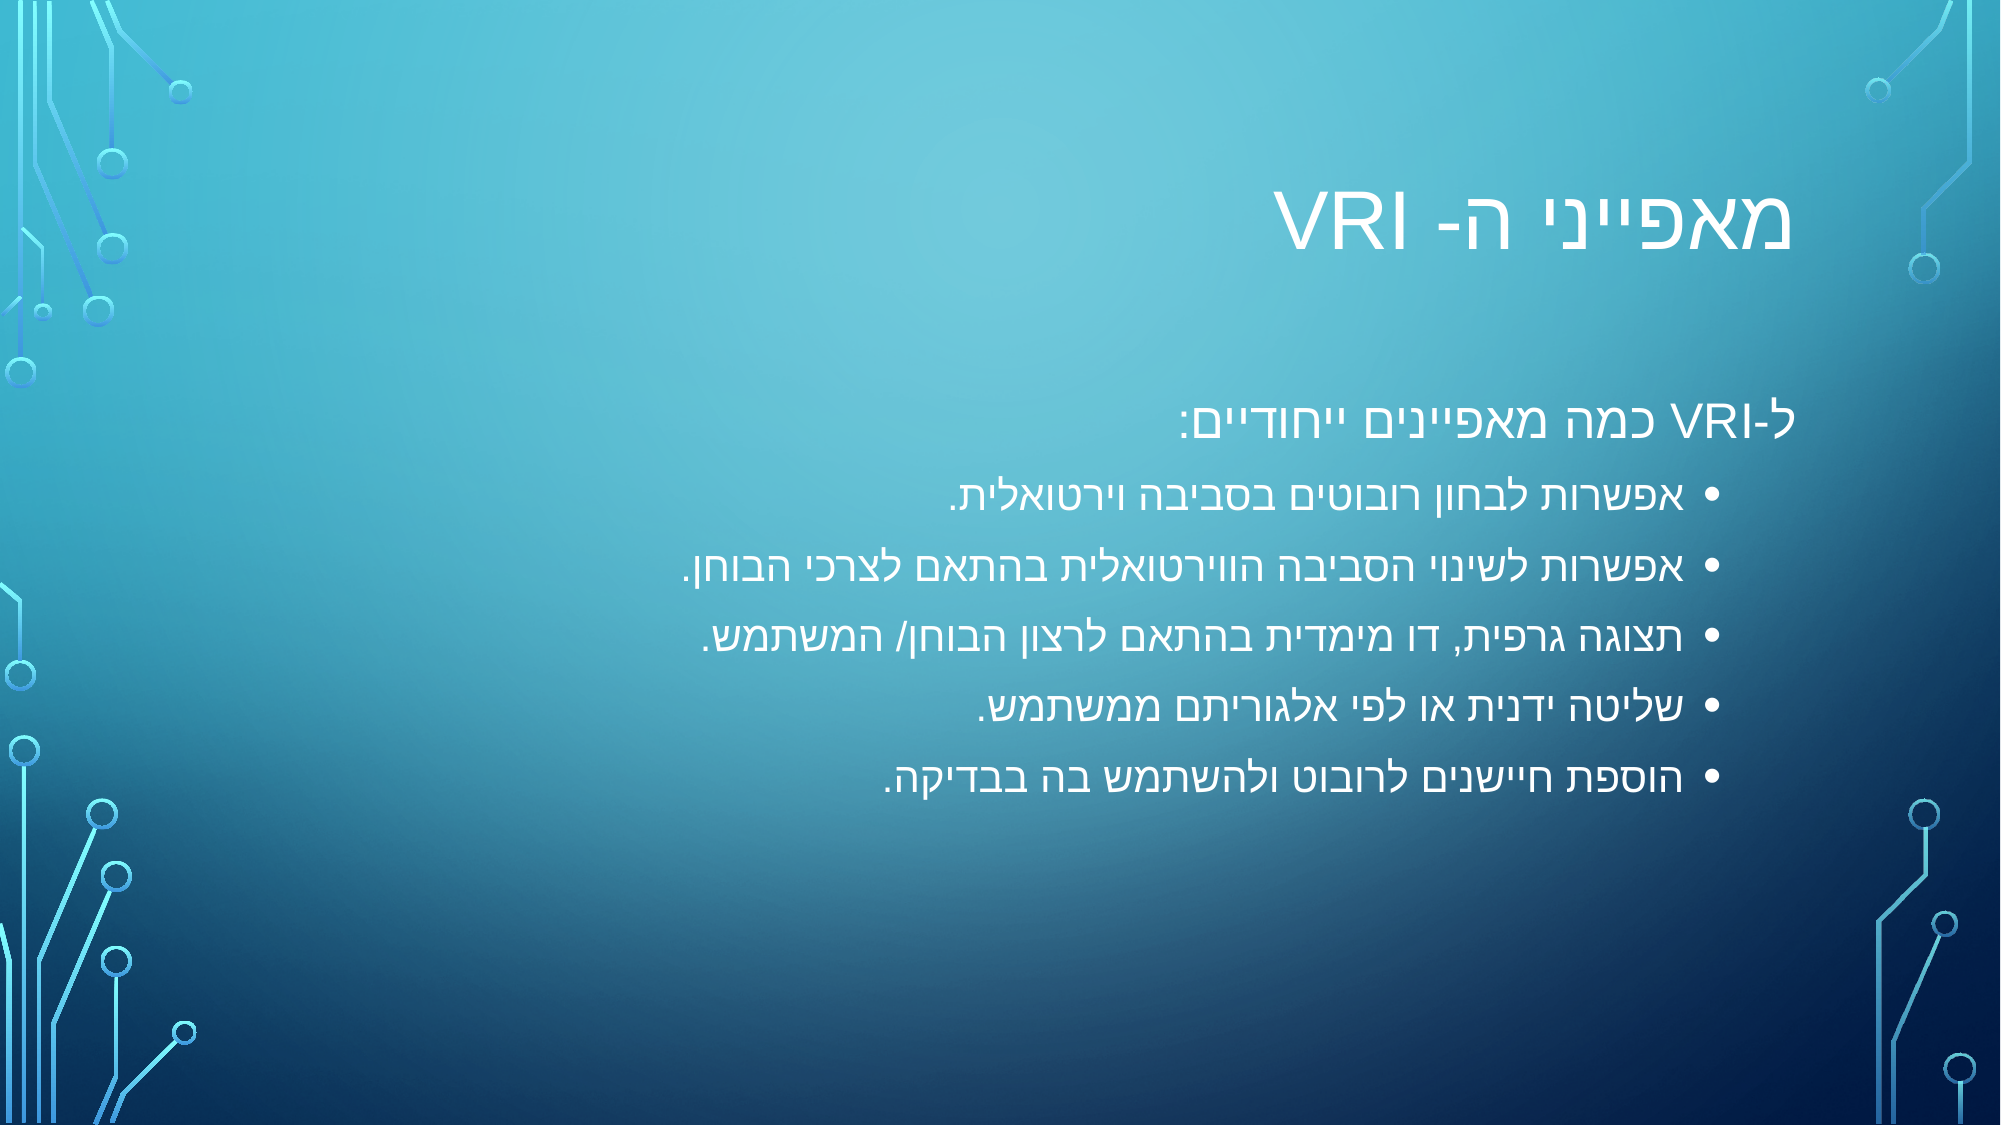

# מאפייני ה- VRI
ל-VRI כמה מאפיינים ייחודיים:
אפשרות לבחון רובוטים בסביבה וירטואלית.
אפשרות לשינוי הסביבה הווירטואלית בהתאם לצרכי הבוחן.
תצוגה גרפית, דו מימדית בהתאם לרצון הבוחן/ המשתמש.
שליטה ידנית או לפי אלגוריתם ממשתמש.
הוספת חיישנים לרובוט ולהשתמש בה בבדיקה.